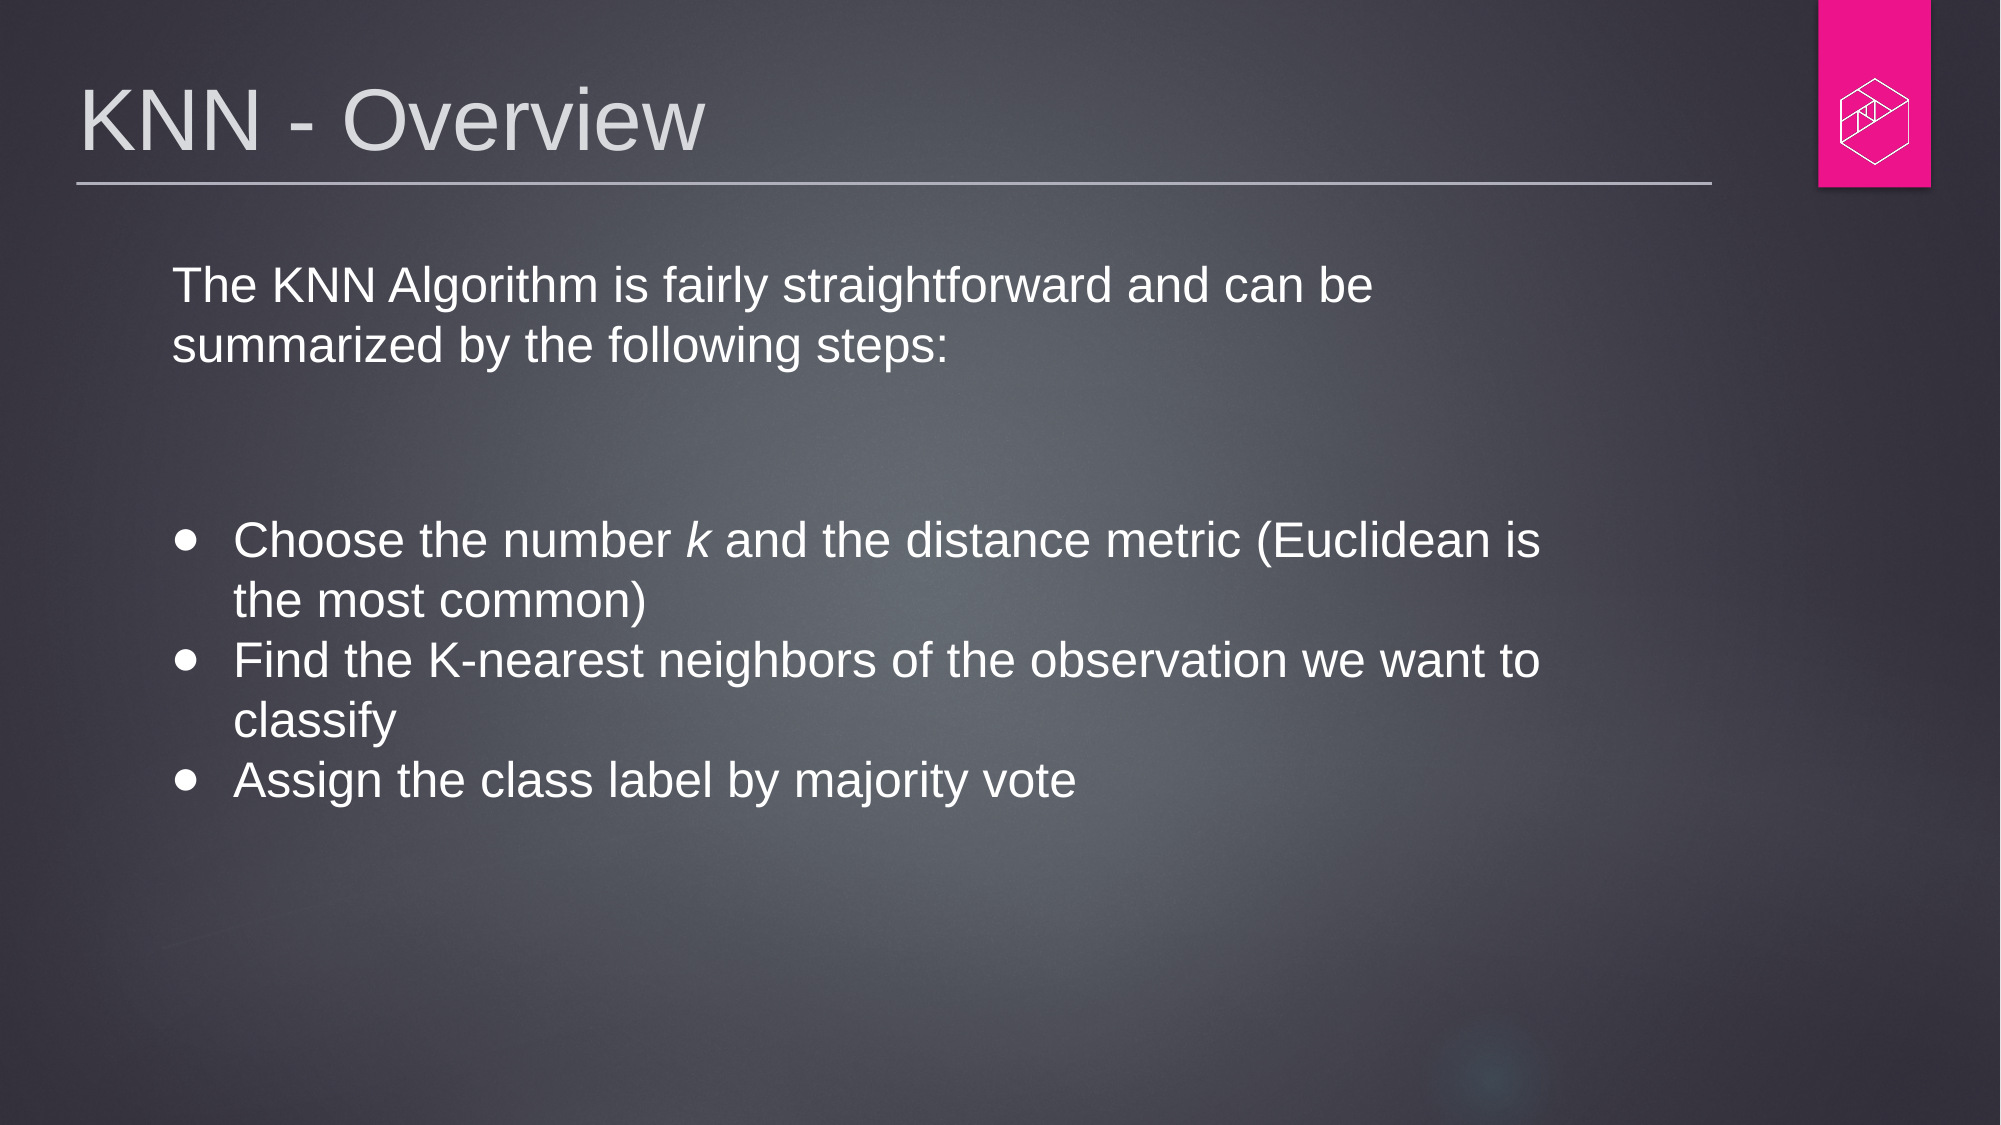

# KNN - Overview
The KNN Algorithm is fairly straightforward and can be summarized by the following steps:
Choose the number k and the distance metric (Euclidean is the most common)
Find the K-nearest neighbors of the observation we want to classify
Assign the class label by majority vote